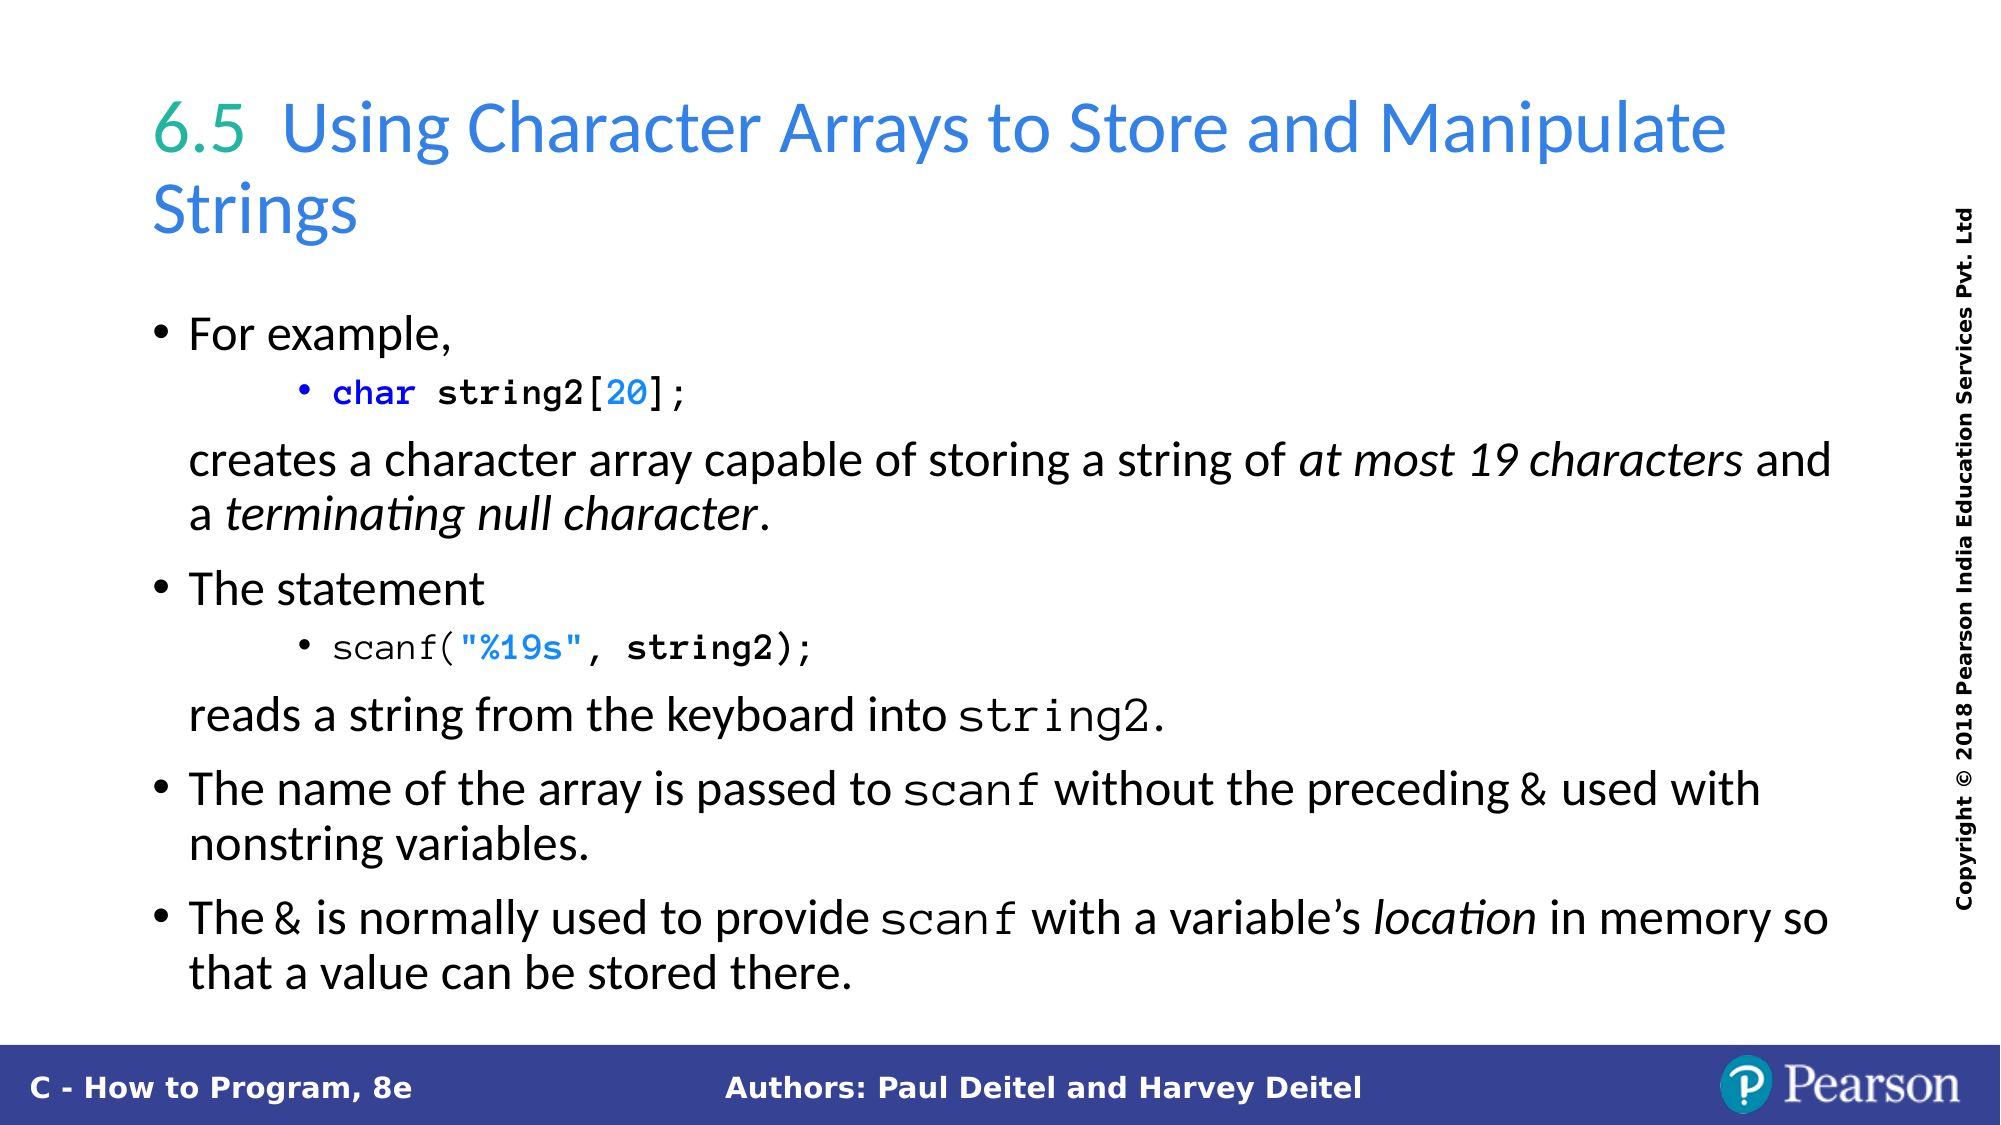

# 6.5  Using Character Arrays to Store and Manipulate Strings
For example,
char string2[20];
	creates a character array capable of storing a string of at most 19 characters and a terminating null character.
The statement
scanf("%19s", string2);
	reads a string from the keyboard into string2.
The name of the array is passed to scanf without the preceding & used with nonstring variables.
The & is normally used to provide scanf with a variable’s location in memory so that a value can be stored there.